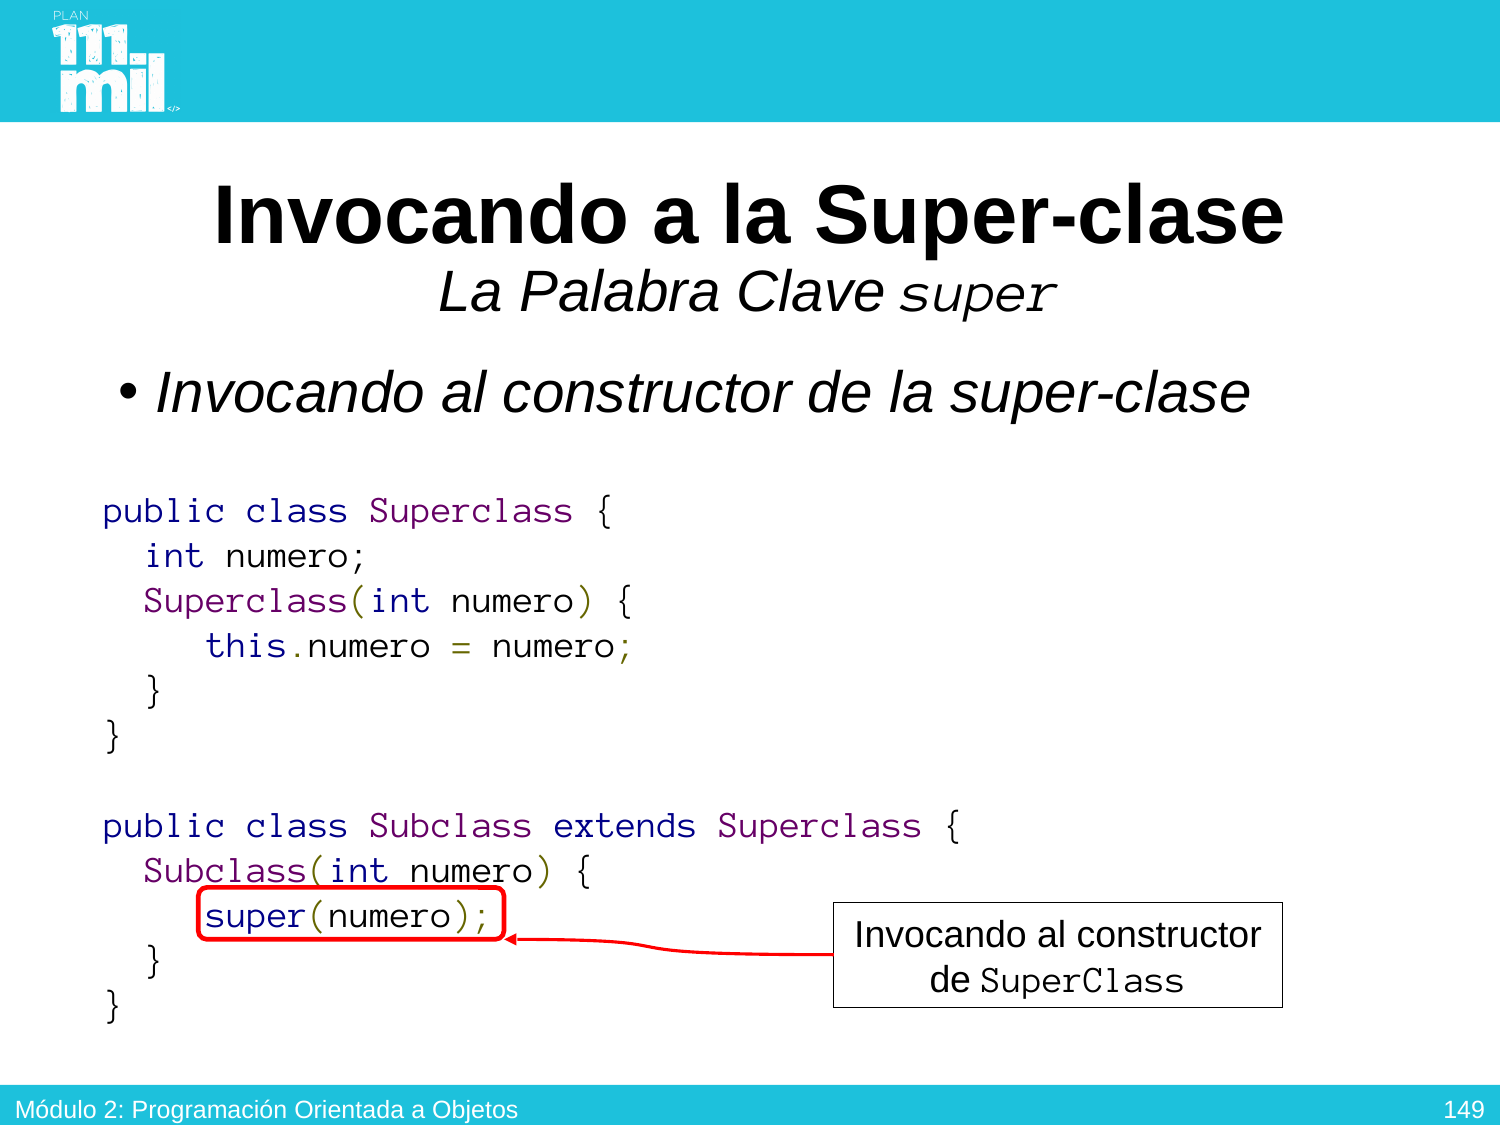

# Invocando a la Super-clase La Palabra Clave super
Invocando al constructor de la super-clase

public class Superclass {
  int numero;
  Superclass(int numero) {
     this.numero = numero;
  }
}

public class Subclass extends Superclass {
  Subclass(int numero) {
     super(numero);
  }
}

Invocando al constructor de SuperClass
149
Módulo 2: Programación Orientada a Objetos